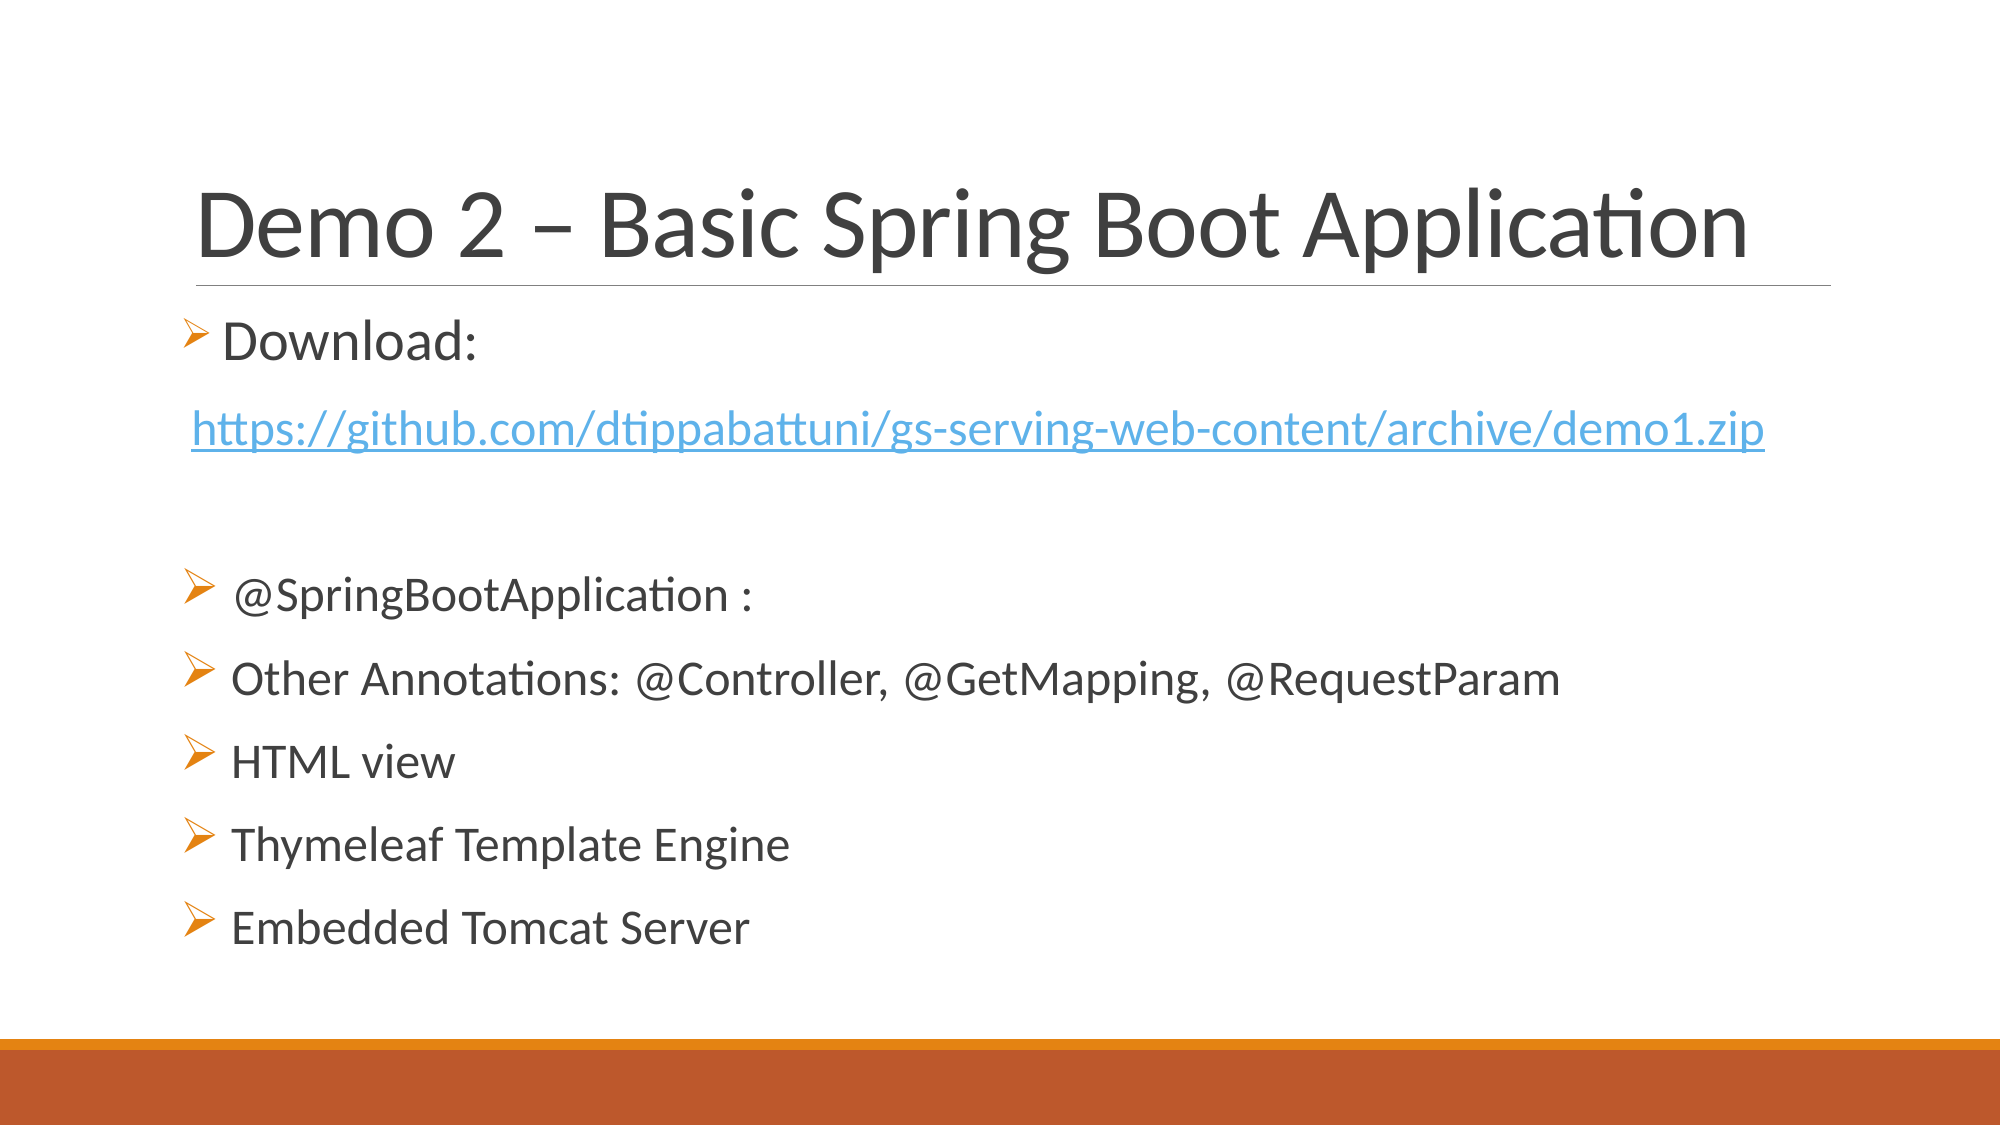

# Demo 2 – Basic Spring Boot Application
 Download:
 https://github.com/dtippabattuni/gs-serving-web-content/archive/demo1.zip

 @SpringBootApplication :
 Other Annotations: @Controller, @GetMapping, @RequestParam
 HTML view
 Thymeleaf Template Engine
 Embedded Tomcat Server